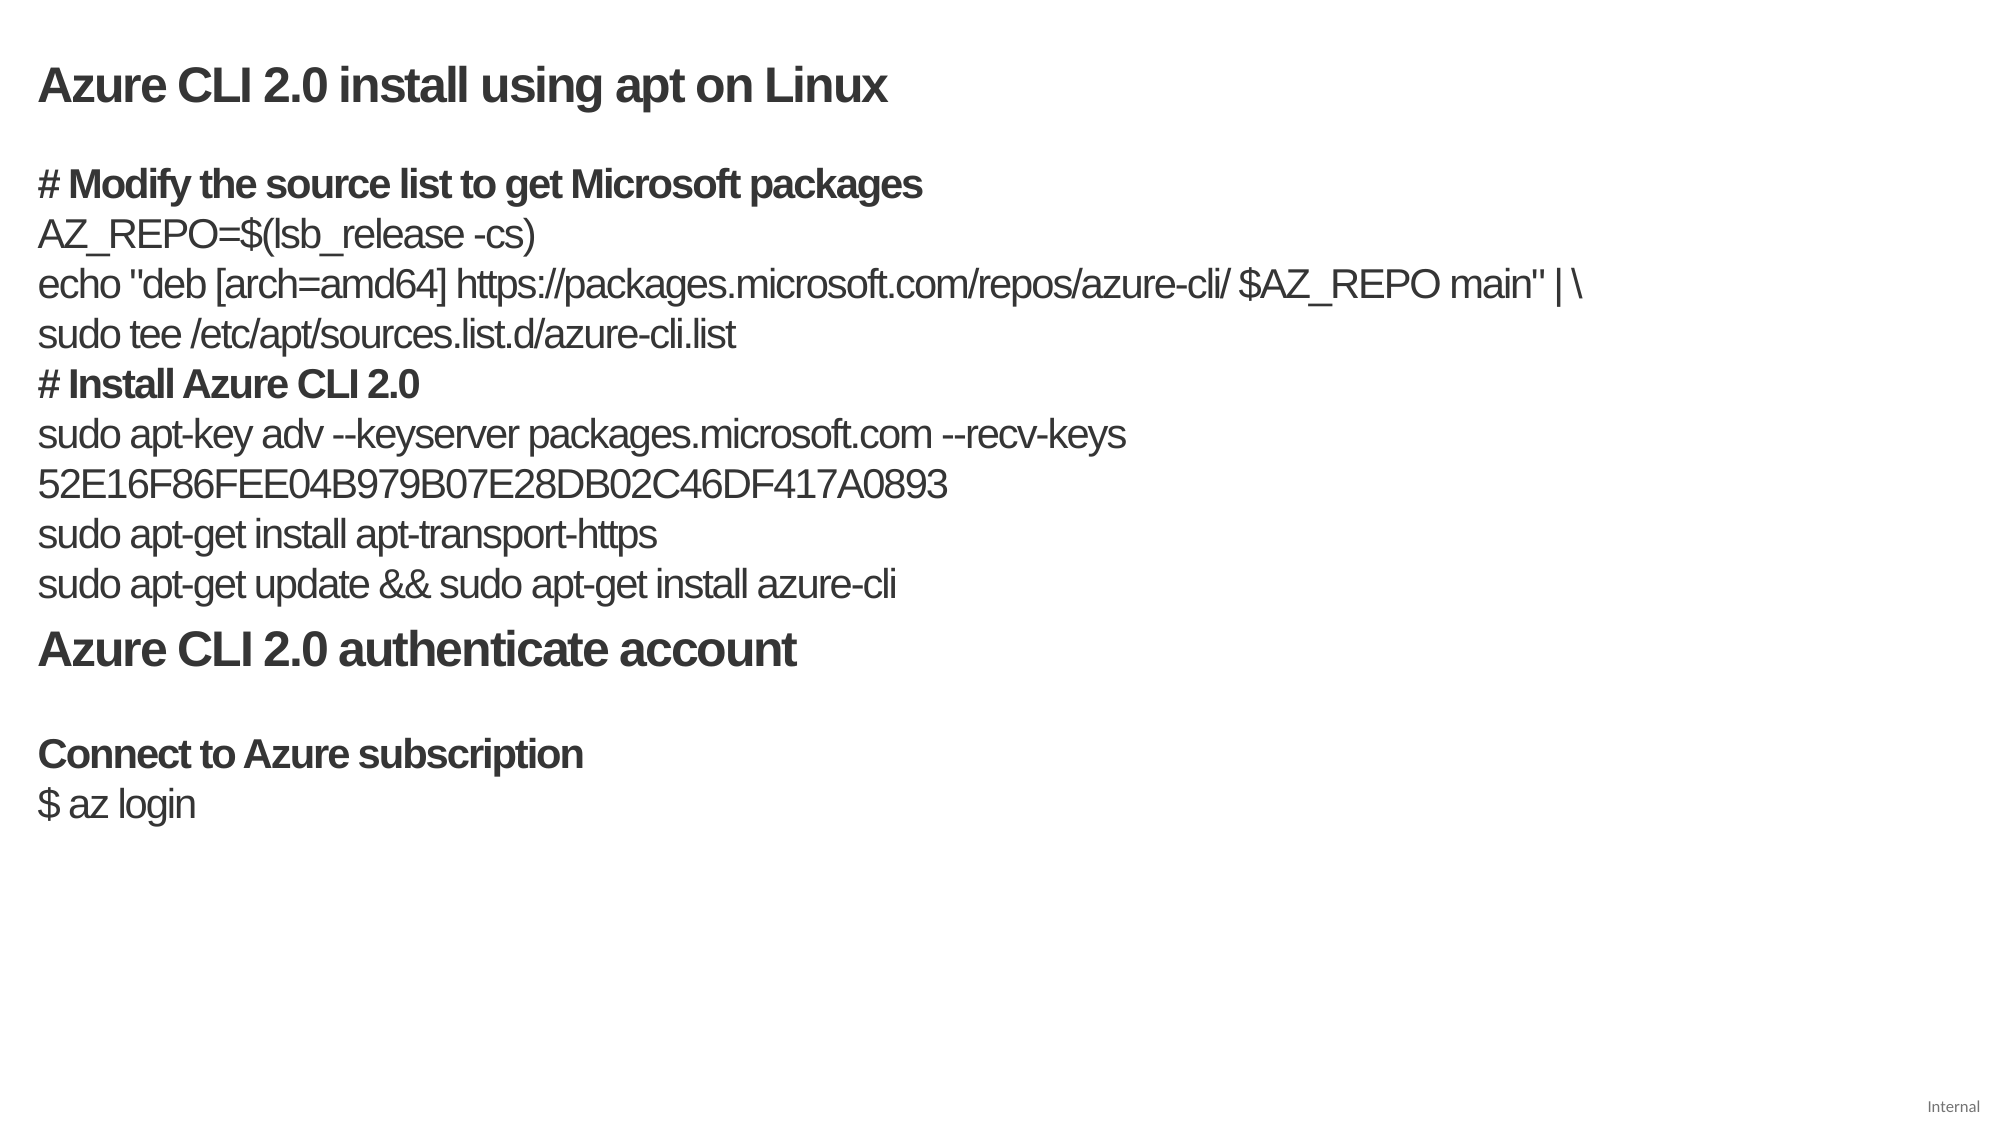

Azure CLI 2.0 install using apt on Linux

# Modify the source list to get Microsoft packages
AZ_REPO=$(lsb_release -cs)
echo "deb [arch=amd64] https://packages.microsoft.com/repos/azure-cli/ $AZ_REPO main" | \
sudo tee /etc/apt/sources.list.d/azure-cli.list
# Install Azure CLI 2.0
sudo apt-key adv --keyserver packages.microsoft.com --recv-keys 52E16F86FEE04B979B07E28DB02C46DF417A0893
sudo apt-get install apt-transport-https
sudo apt-get update && sudo apt-get install azure-cli
Azure CLI 2.0 authenticate account

Connect to Azure subscription
$ az login